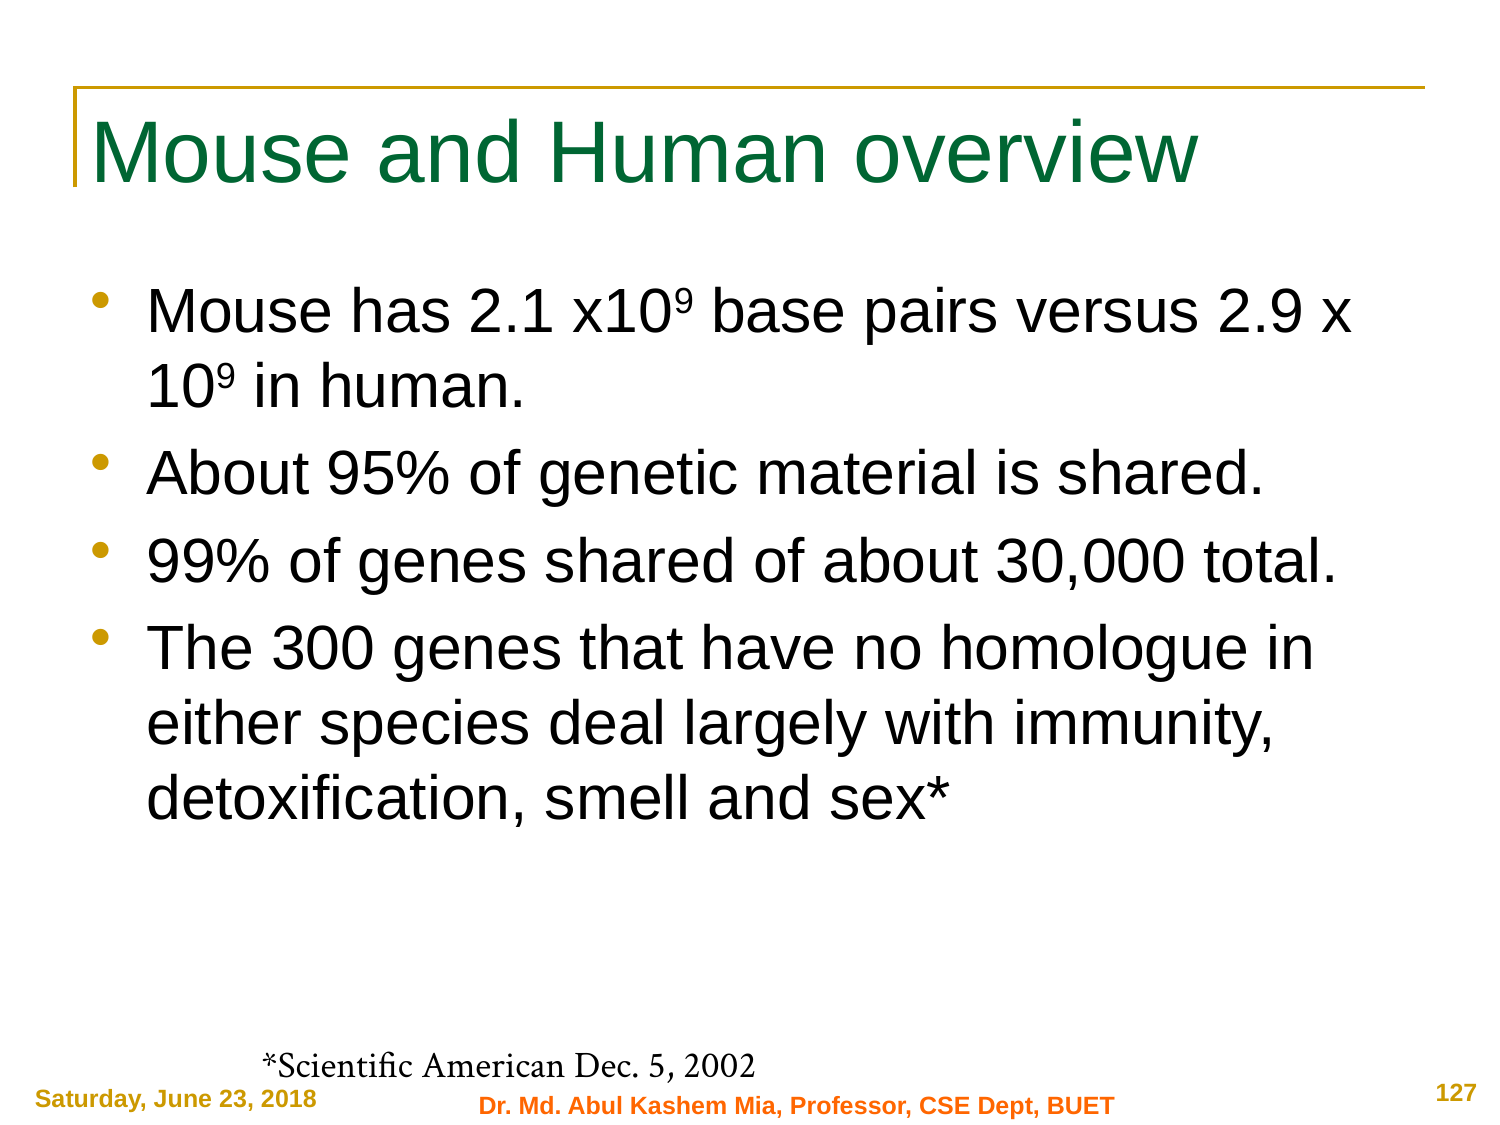

# Mouse and Human overview
Mouse has 2.1 x109 base pairs versus 2.9 x 109 in human.
About 95% of genetic material is shared.
99% of genes shared of about 30,000 total.
The 300 genes that have no homologue in either species deal largely with immunity, detoxification, smell and sex*

*Scientific American Dec. 5, 2002